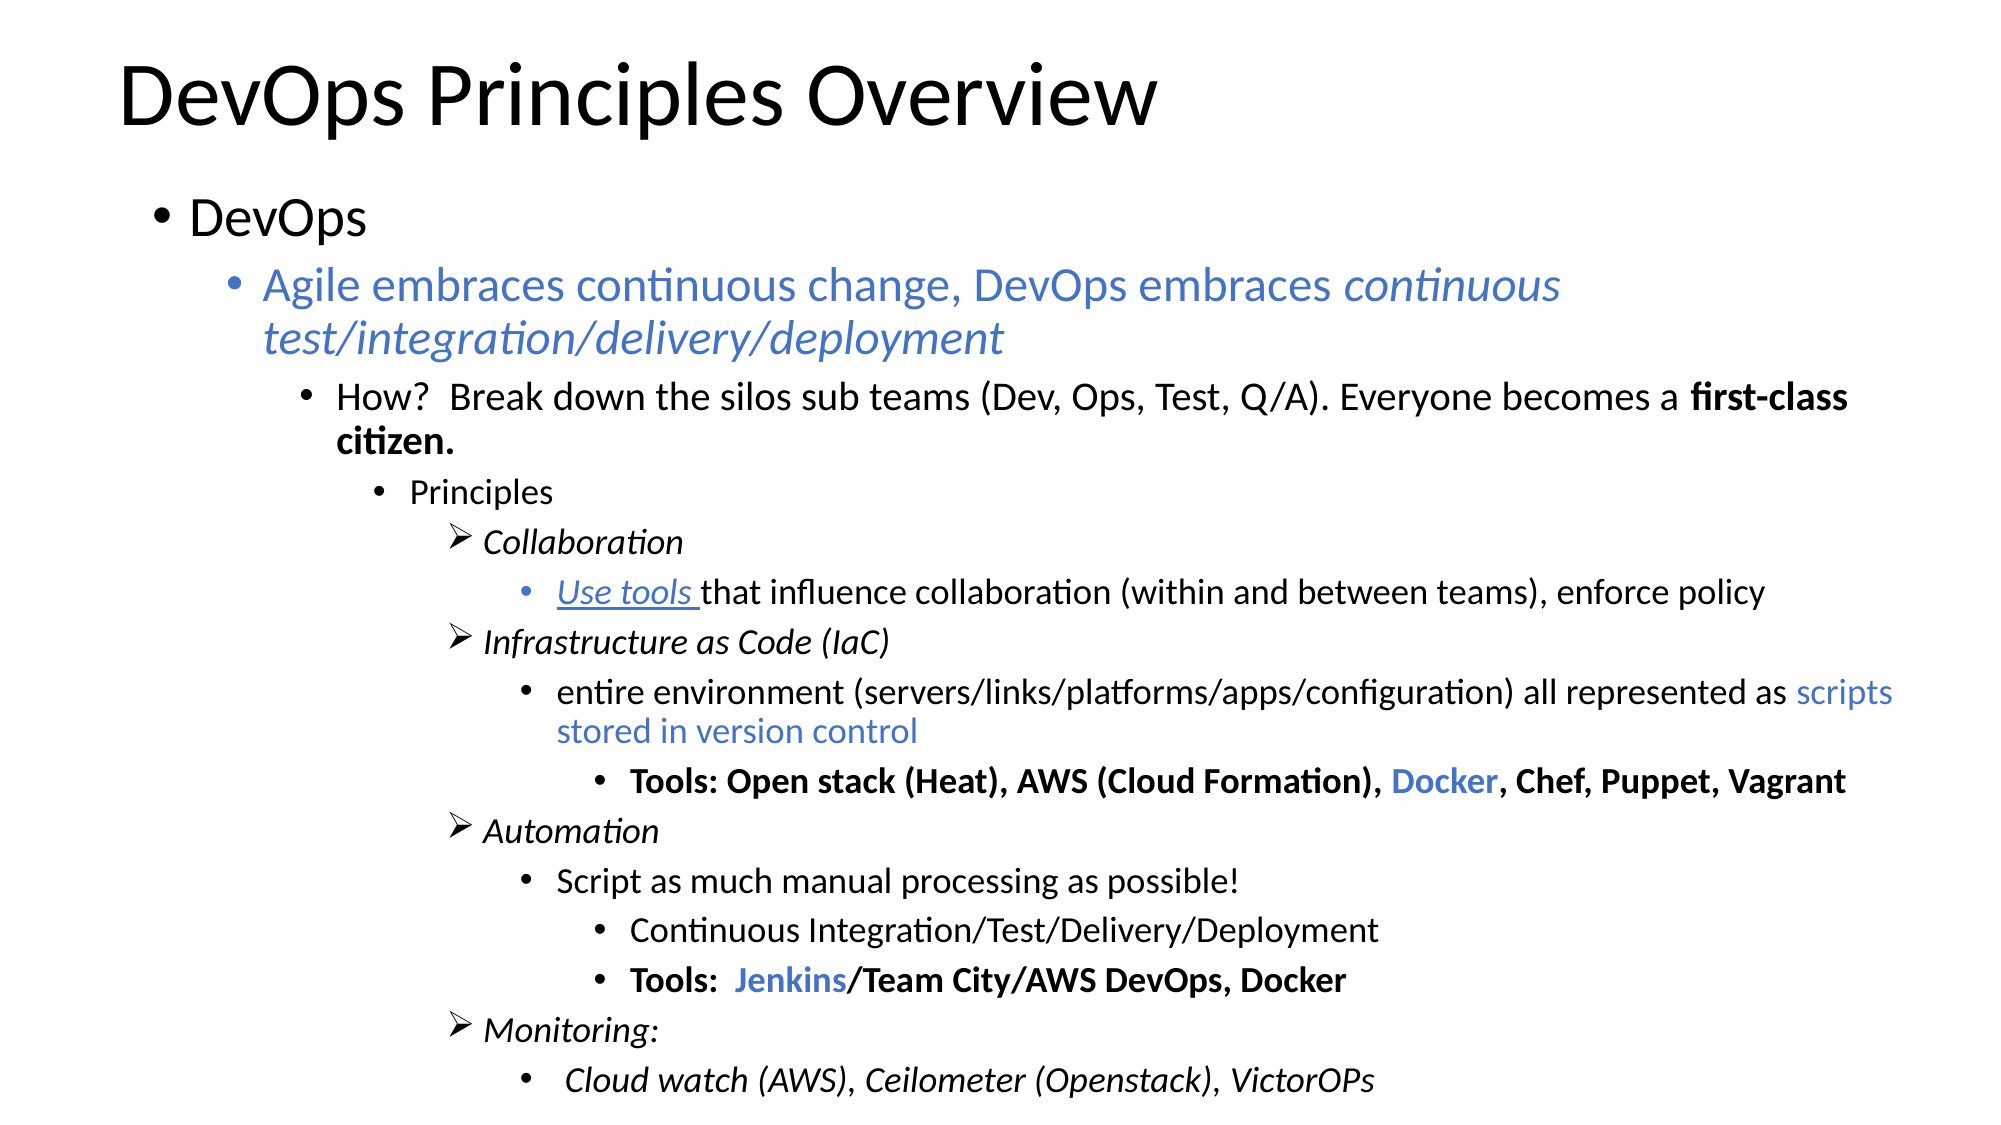

# DevOps Principles Overview
DevOps
Agile embraces continuous change, DevOps embraces continuous test/integration/delivery/deployment
How?  Break down the silos sub teams (Dev, Ops, Test, Q/A). Everyone becomes a first-class citizen.
Principles
Collaboration
Use tools that influence collaboration (within and between teams), enforce policy
Infrastructure as Code (IaC)
entire environment (servers/links/platforms/apps/configuration) all represented as scripts stored in version control
Tools: Open stack (Heat), AWS (Cloud Formation), Docker, Chef, Puppet, Vagrant
Automation
Script as much manual processing as possible!
Continuous Integration/Test/Delivery/Deployment
Tools:  Jenkins/Team City/AWS DevOps, Docker
Monitoring:
 Cloud watch (AWS), Ceilometer (Openstack), VictorOPs